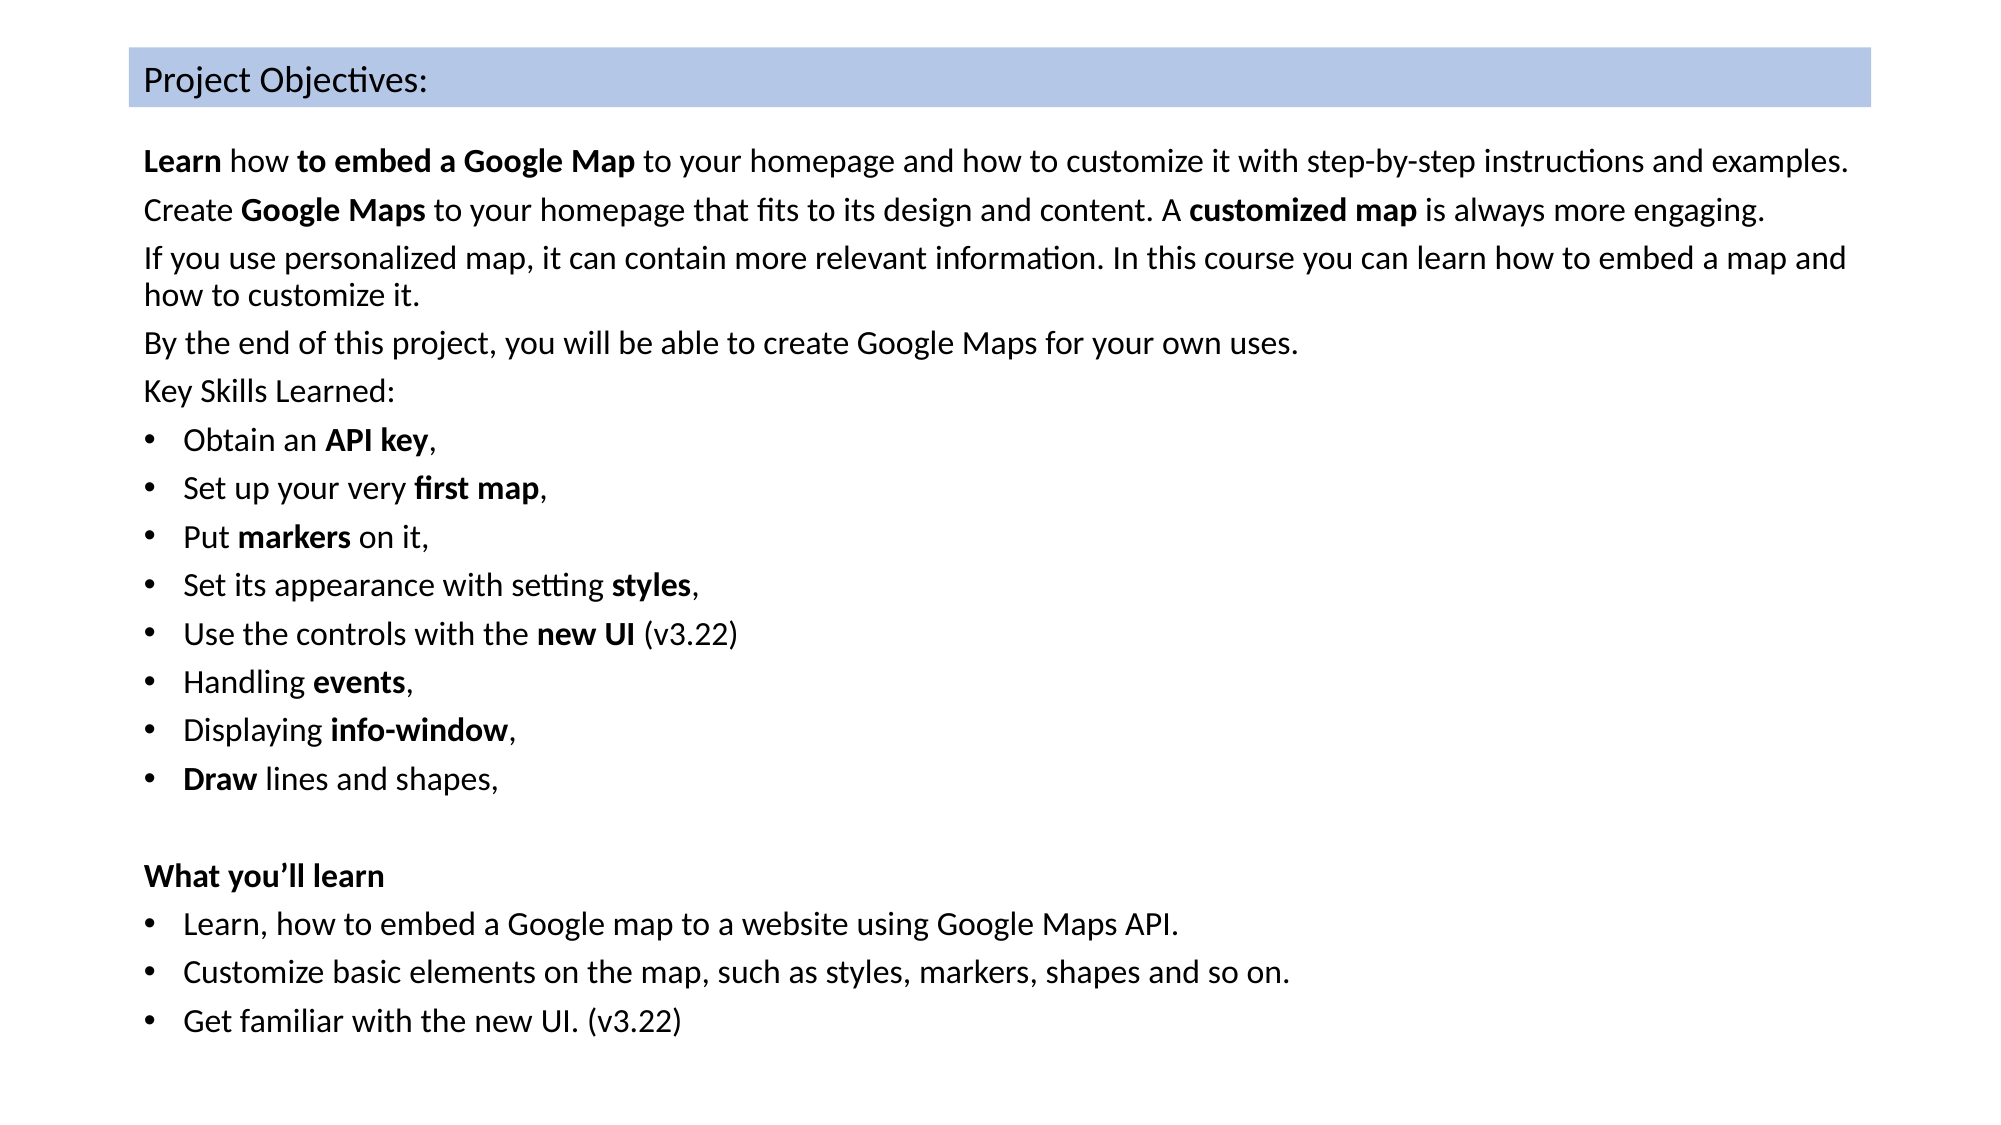

Project Objectives:
Learn how to embed a Google Map to your homepage and how to customize it with step-by-step instructions and examples.
Create Google Maps to your homepage that fits to its design and content. A customized map is always more engaging.
If you use personalized map, it can contain more relevant information. In this course you can learn how to embed a map and how to customize it.
By the end of this project, you will be able to create Google Maps for your own uses.
Key Skills Learned:
Obtain an API key,
Set up your very first map,
Put markers on it,
Set its appearance with setting styles,
Use the controls with the new UI (v3.22)
Handling events,
Displaying info-window,
Draw lines and shapes,

What you’ll learn
Learn, how to embed a Google map to a website using Google Maps API.
Customize basic elements on the map, such as styles, markers, shapes and so on.
Get familiar with the new UI. (v3.22)